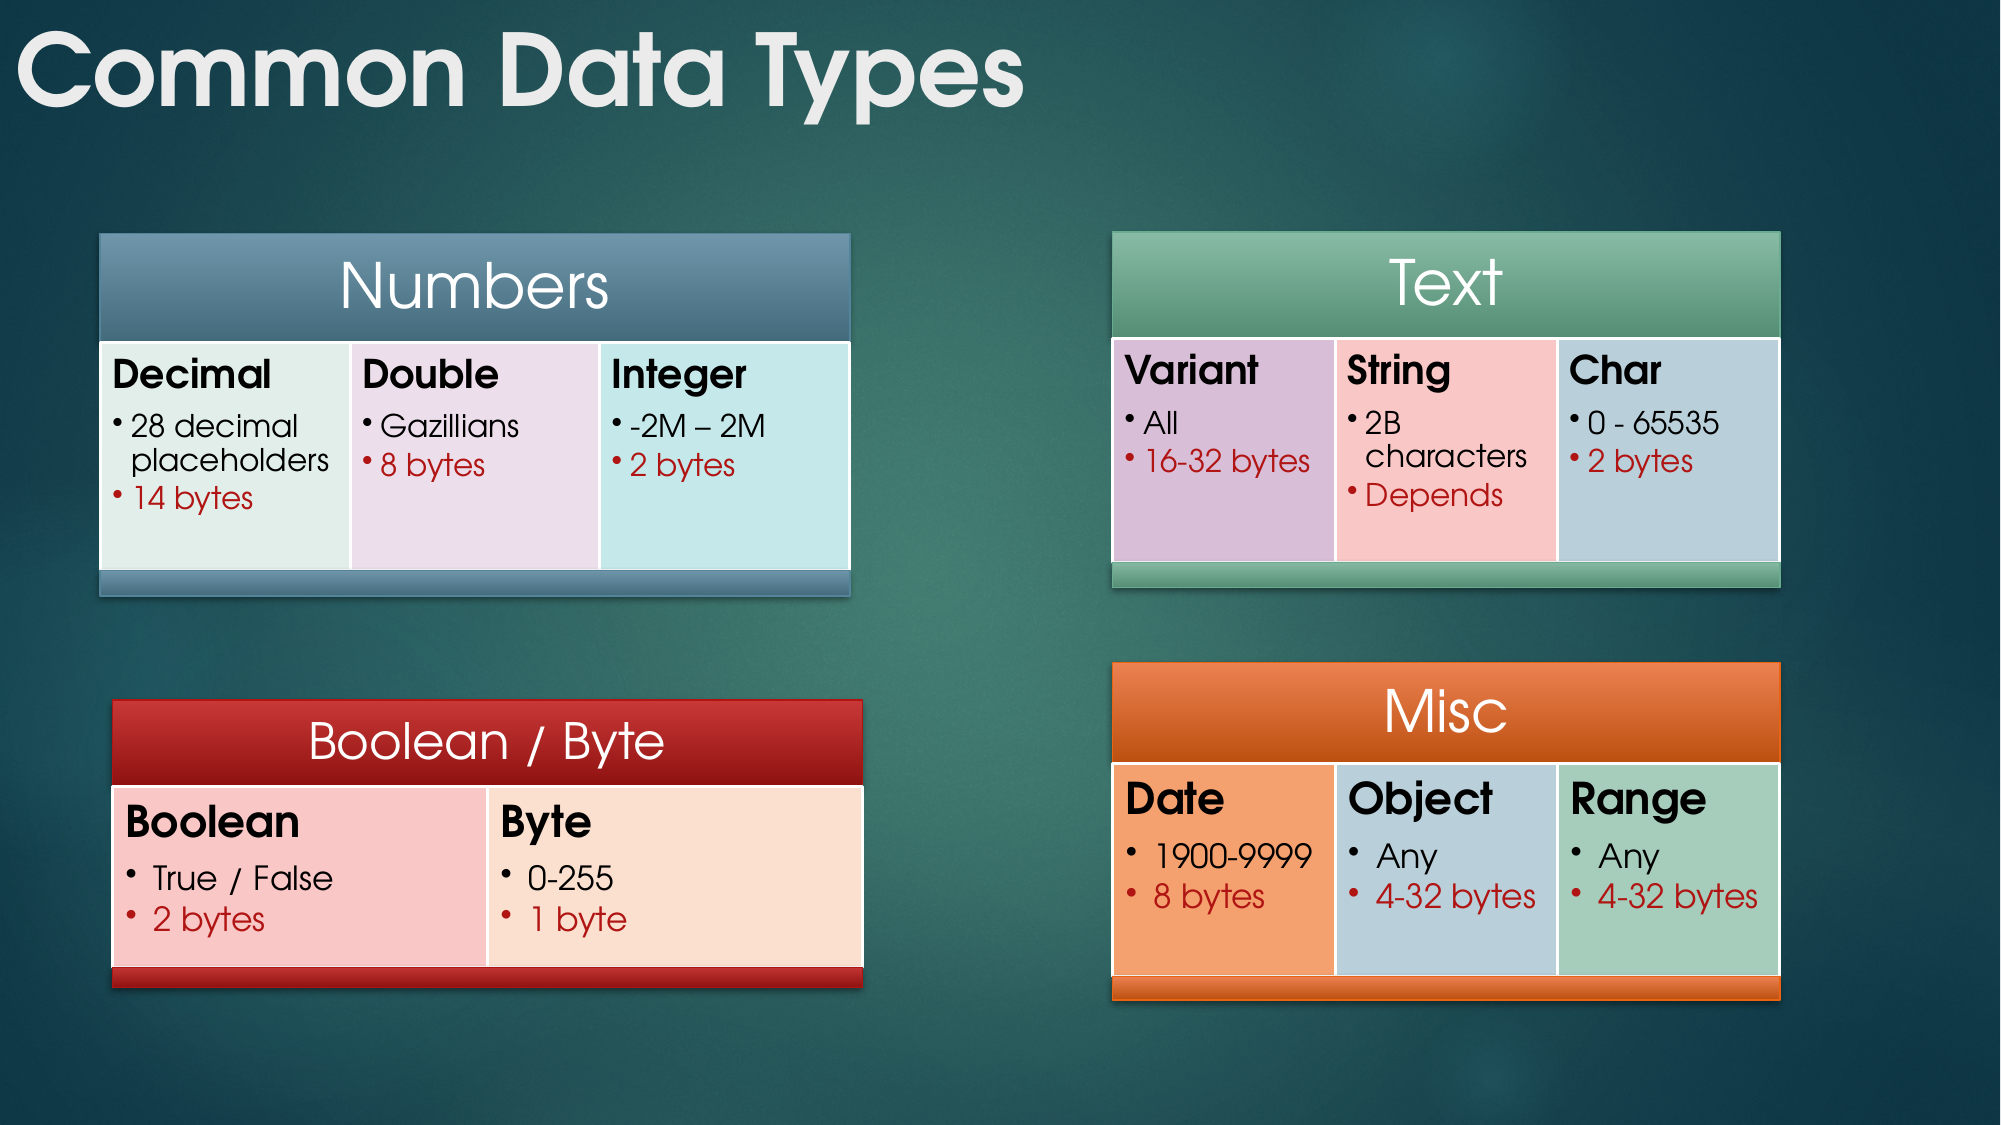

# Common Data Types
Text
Variant
All
16-32 bytes
String
2B characters
Depends
Char
0 - 65535
2 bytes
Numbers
Decimal
28 decimal placeholders
14 bytes
Double
Gazillians
8 bytes
Integer
-2M – 2M
2 bytes
Misc
Date
1900-9999
8 bytes
Object
Any
4-32 bytes
Range
Any
4-32 bytes
Boolean / Byte
Boolean
True / False
2 bytes
Byte
0-255
1 byte